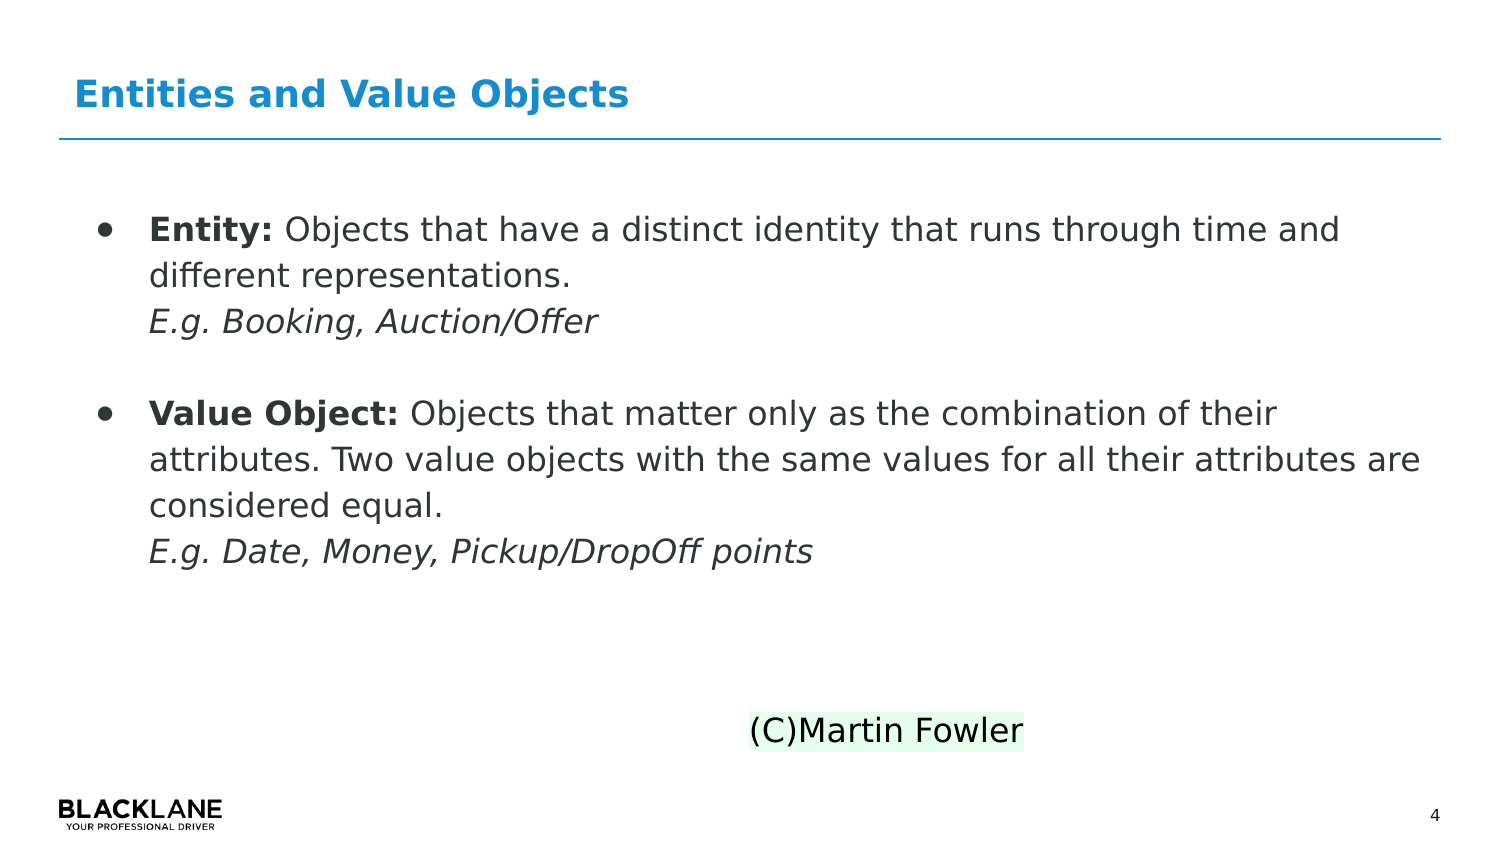

# Entities and Value Objects

Entity: Objects that have a distinct identity that runs through time and different representations.
E.g. Booking, Auction/Offer

Value Object: Objects that matter only as the combination of their attributes. Two value objects with the same values for all their attributes are considered equal.
E.g. Date, Money, Pickup/DropOff points

												(C)Martin Fowler